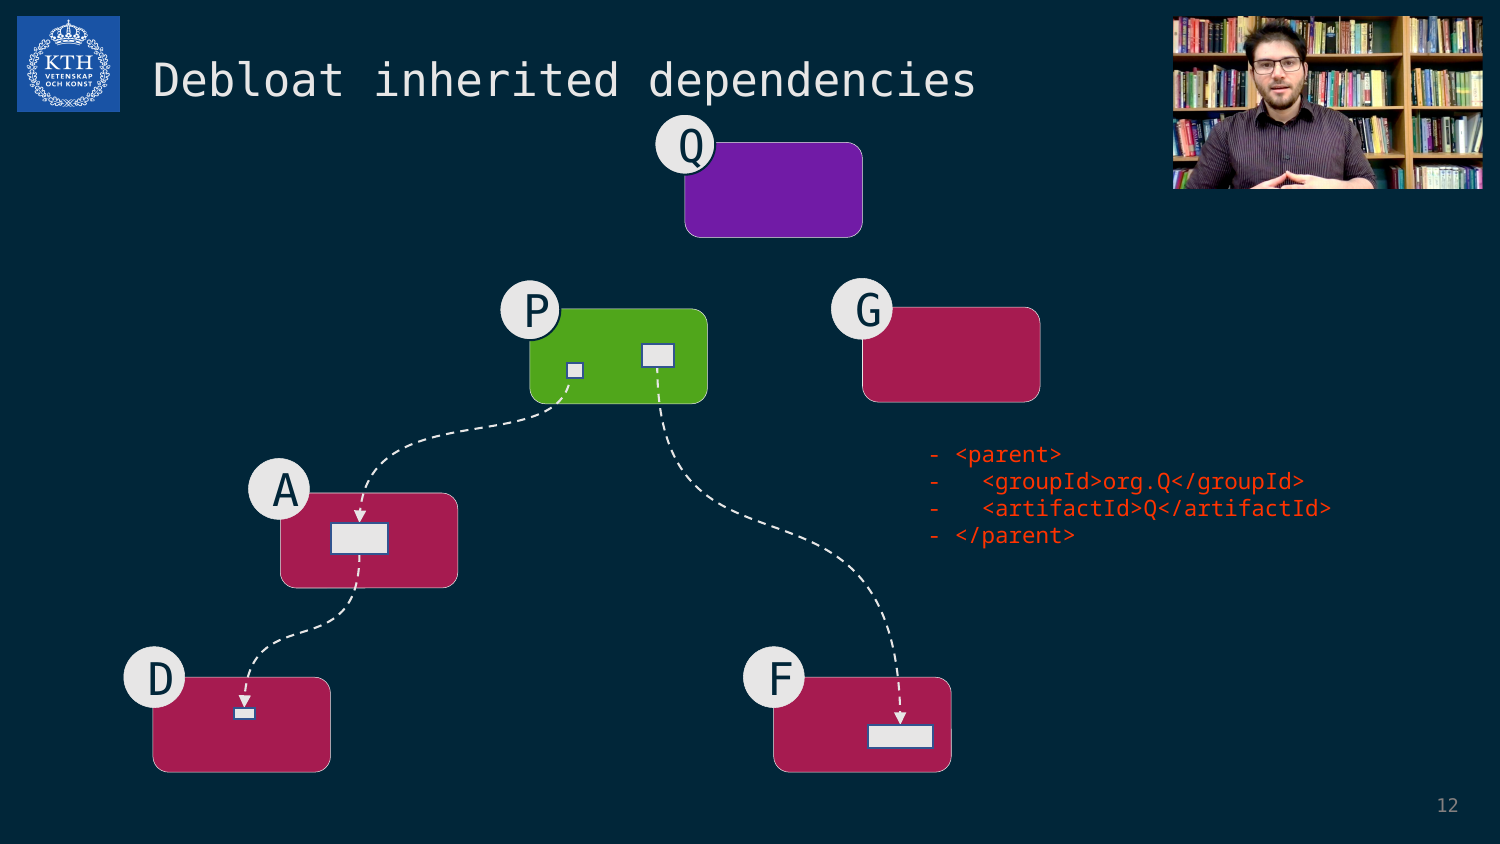

# Debloat inherited dependencies
Q

G
P

- <parent>
-   <groupId>org.Q</groupId>
-   <artifactId>Q</artifactId>
- </parent>
A

D
F

12